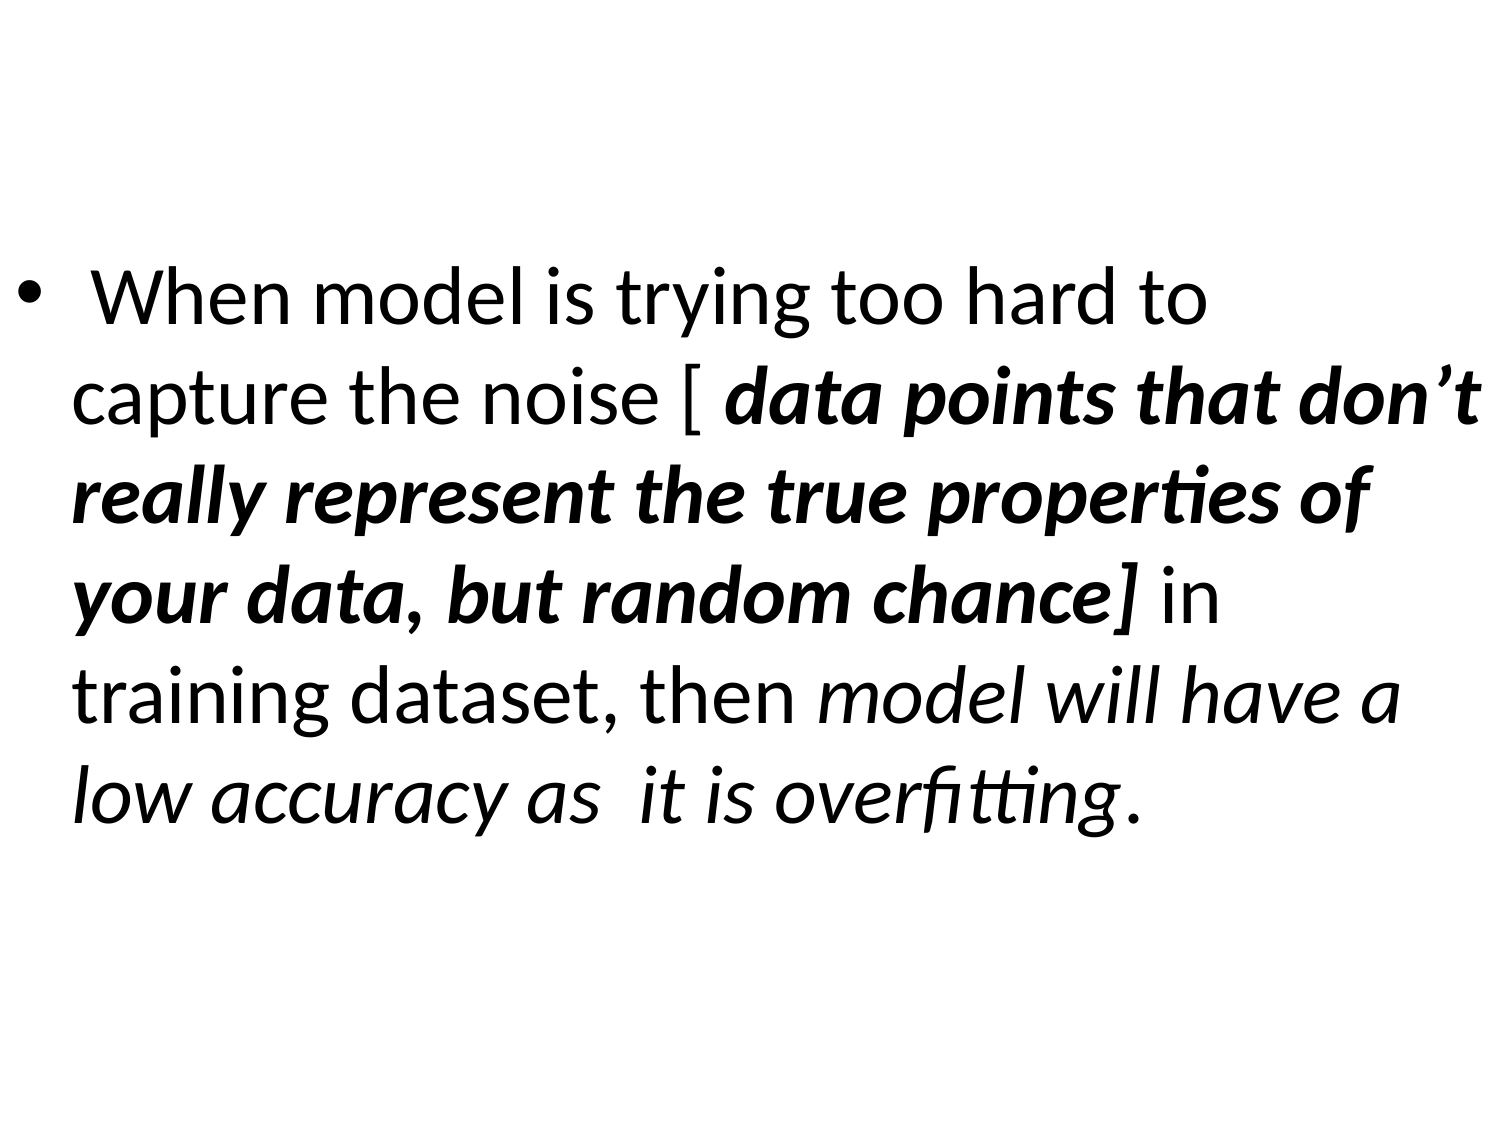

When model is trying too hard to capture the noise [ data points that don’t really represent the true properties of your data, but random chance] in   training dataset, then model will have a low accuracy as  it is overfitting.